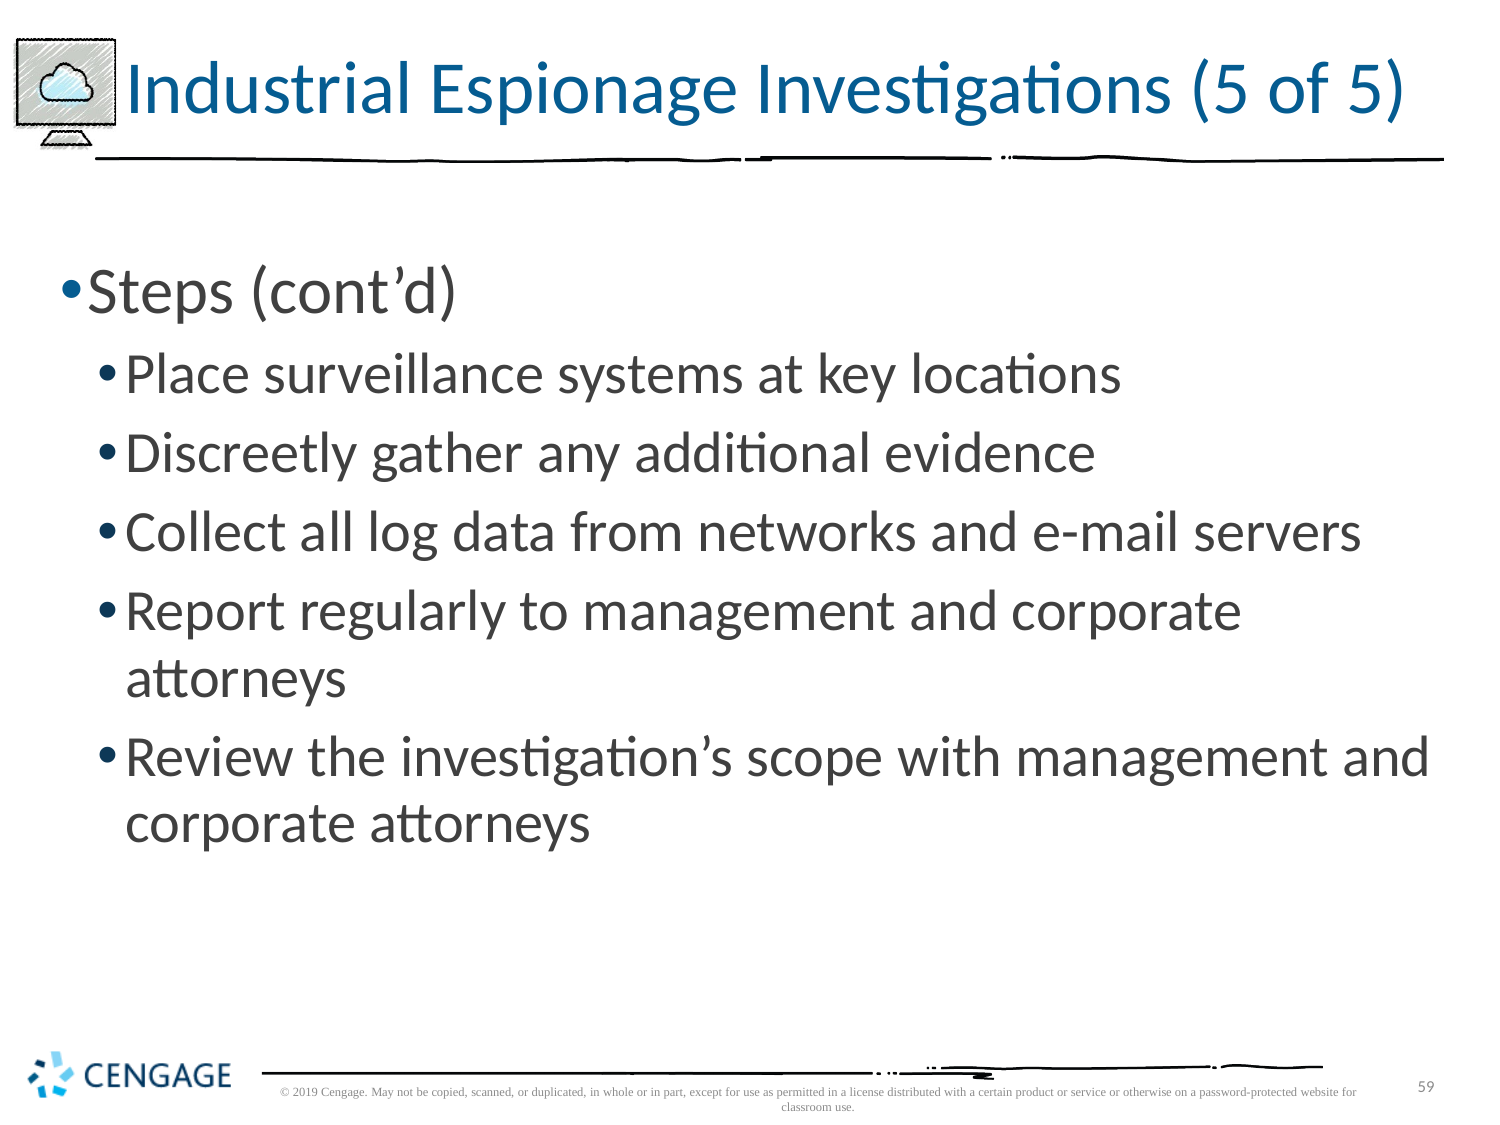

# Industrial Espionage Investigations (5 of 5)
Steps (cont’d)
Place surveillance systems at key locations
Discreetly gather any additional evidence
Collect all log data from networks and e-mail servers
Report regularly to management and corporate attorneys
Review the investigation’s scope with management and corporate attorneys
© 2019 Cengage. May not be copied, scanned, or duplicated, in whole or in part, except for use as permitted in a license distributed with a certain product or service or otherwise on a password-protected website for classroom use.